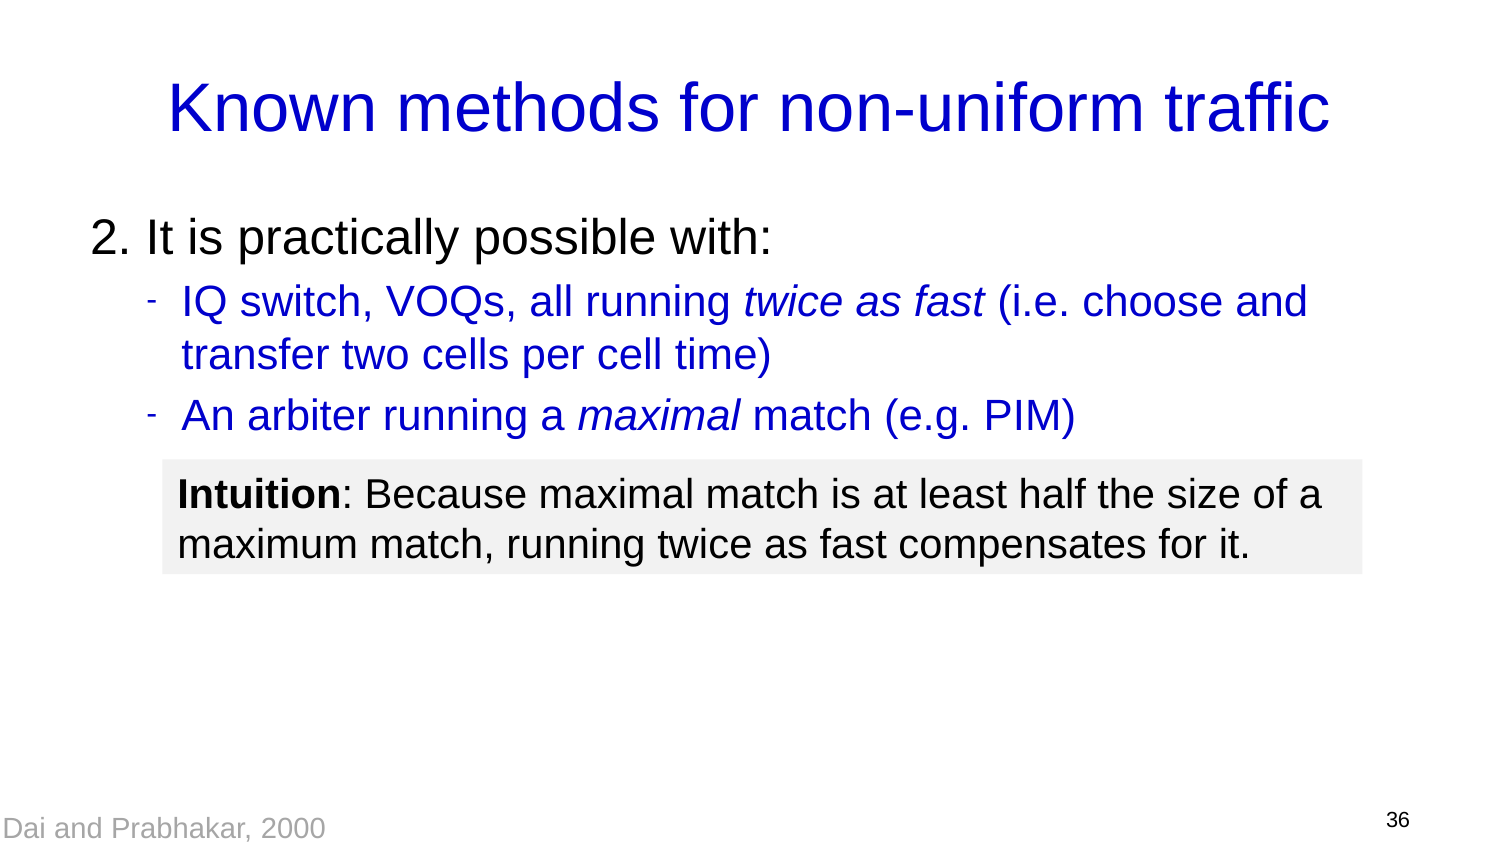

# Known methods for non-uniform traffic
2. It is practically possible with:
IQ switch, VOQs, all running twice as fast (i.e. choose and transfer two cells per cell time)
An arbiter running a maximal match (e.g. PIM)

Intuition: Because maximal match is at least half the size of a maximum match, running twice as fast compensates for it.
36
Dai and Prabhakar, 2000